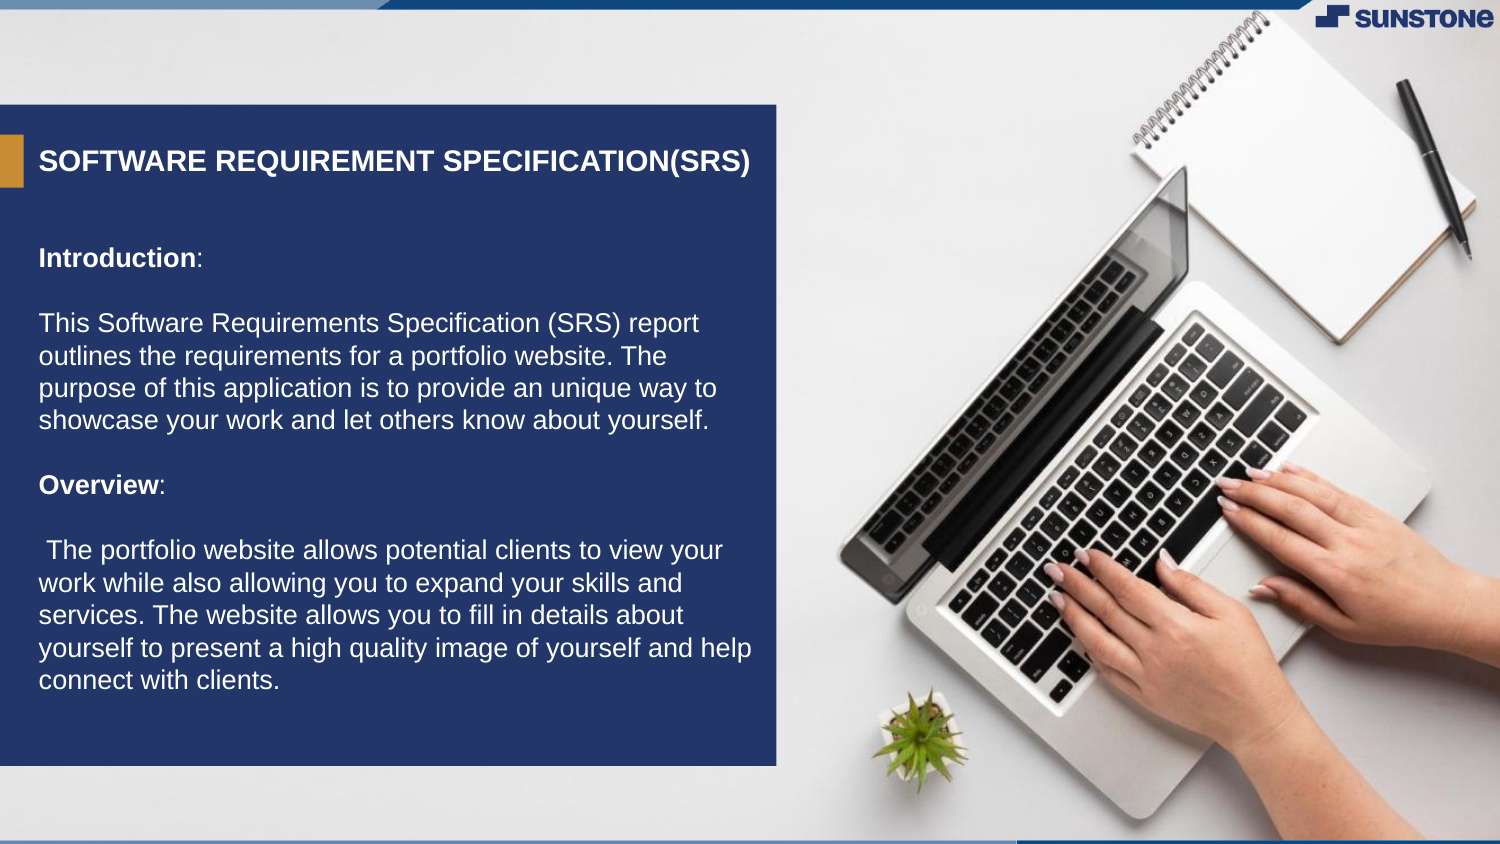

# SOFTWARE REQUIREMENT SPECIFICATION(SRS)
Introduction:

This Software Requirements Specification (SRS) report outlines the requirements for a portfolio website. The purpose of this application is to provide an unique way to showcase your work and let others know about yourself.

Overview:

 The portfolio website allows potential clients to view your work while also allowing you to expand your skills and services. The website allows you to fill in details about yourself to present a high quality image of yourself and help connect with clients.